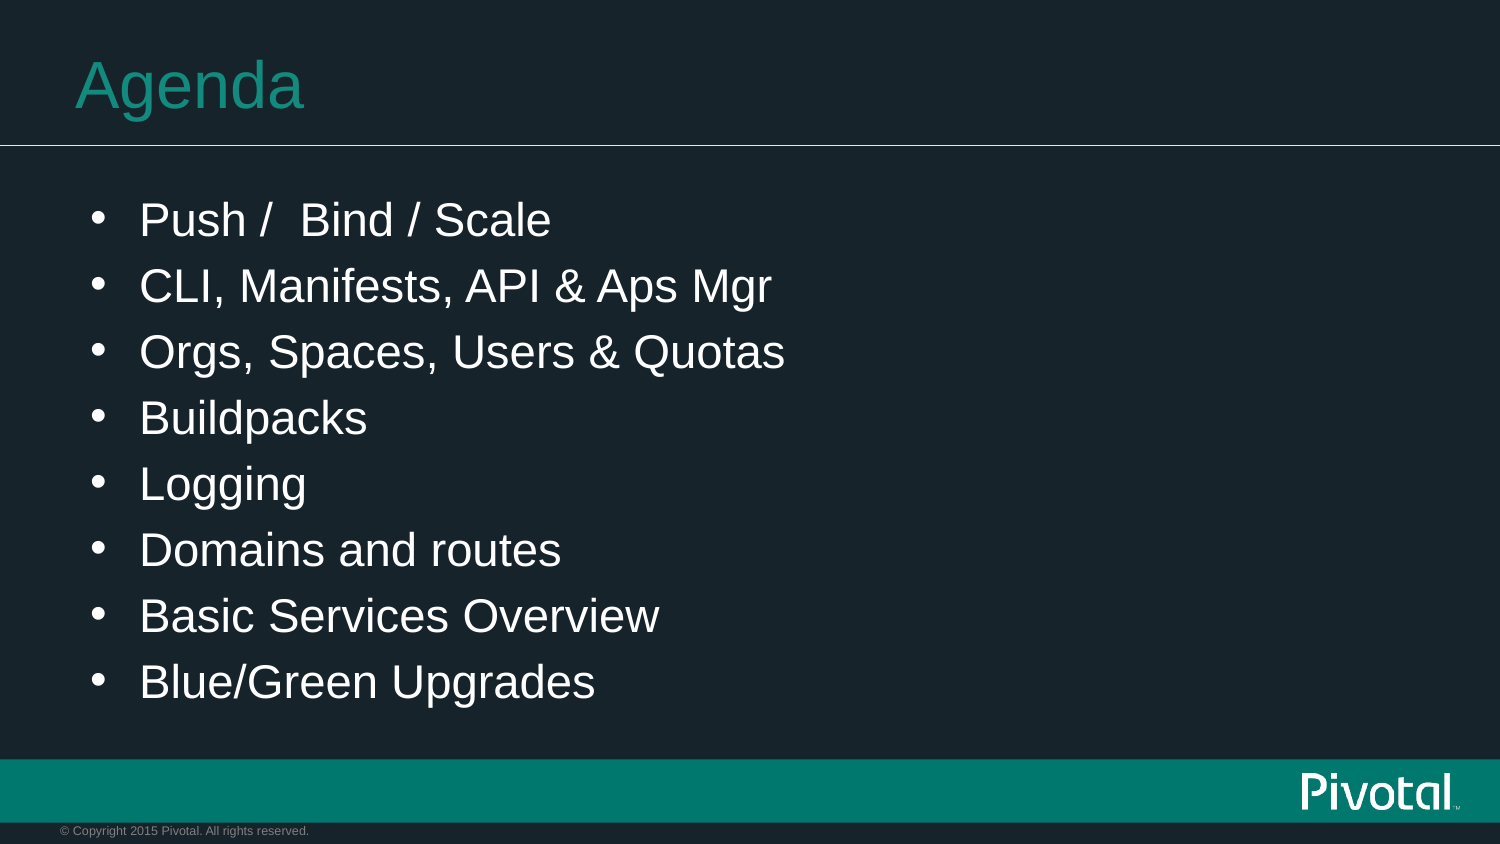

# Agenda
Push /  Bind / Scale
CLI, Manifests, API & Aps Mgr
Orgs, Spaces, Users & Quotas
Buildpacks
Logging
Domains and routes
Basic Services Overview
Blue/Green Upgrades